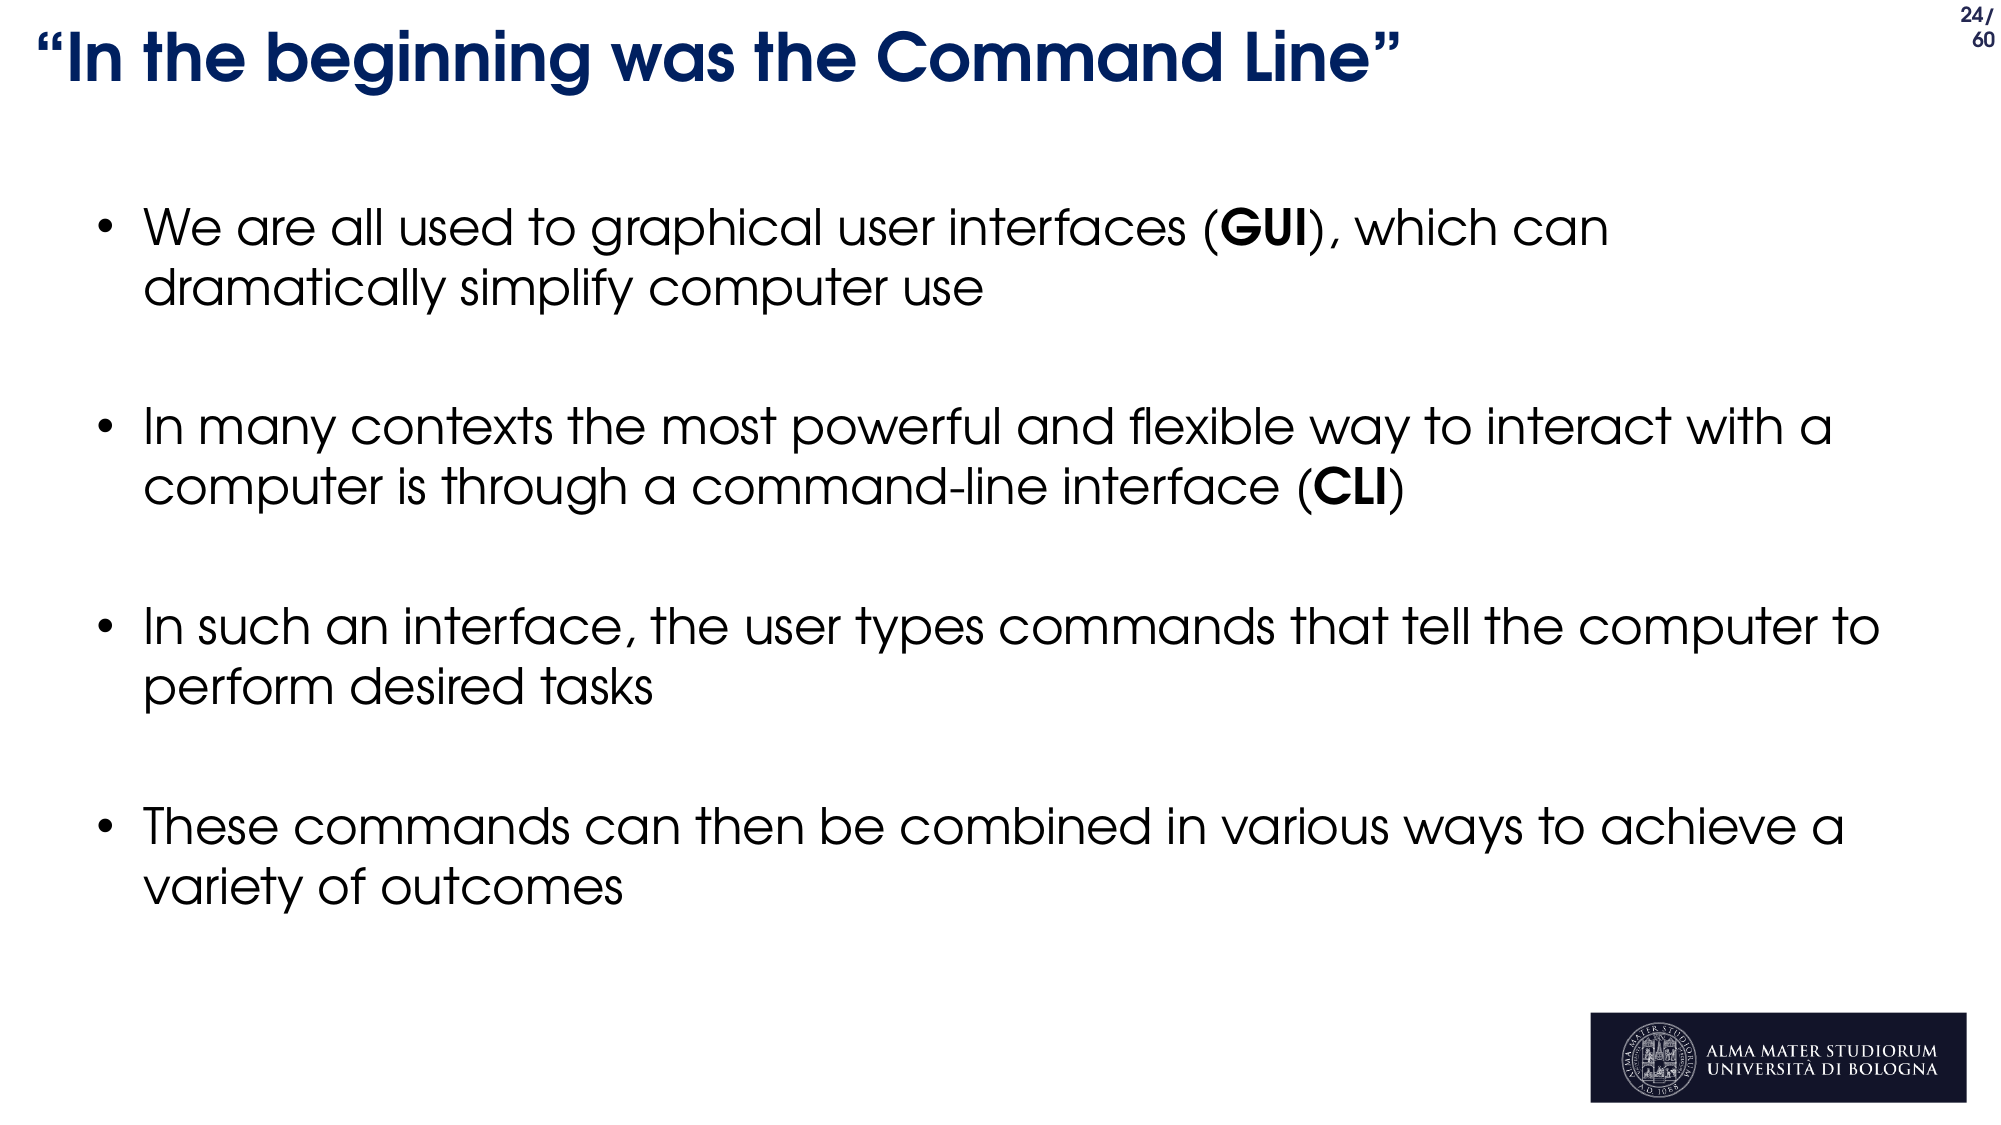

“In the beginning was the Command Line”
We are all used to graphical user interfaces (GUI), which can dramatically simplify computer use

In many contexts the most powerful and flexible way to interact with a computer is through a command-line interface (CLI)

In such an interface, the user types commands that tell the computer to perform desired tasks

These commands can then be combined in various ways to achieve a variety of outcomes